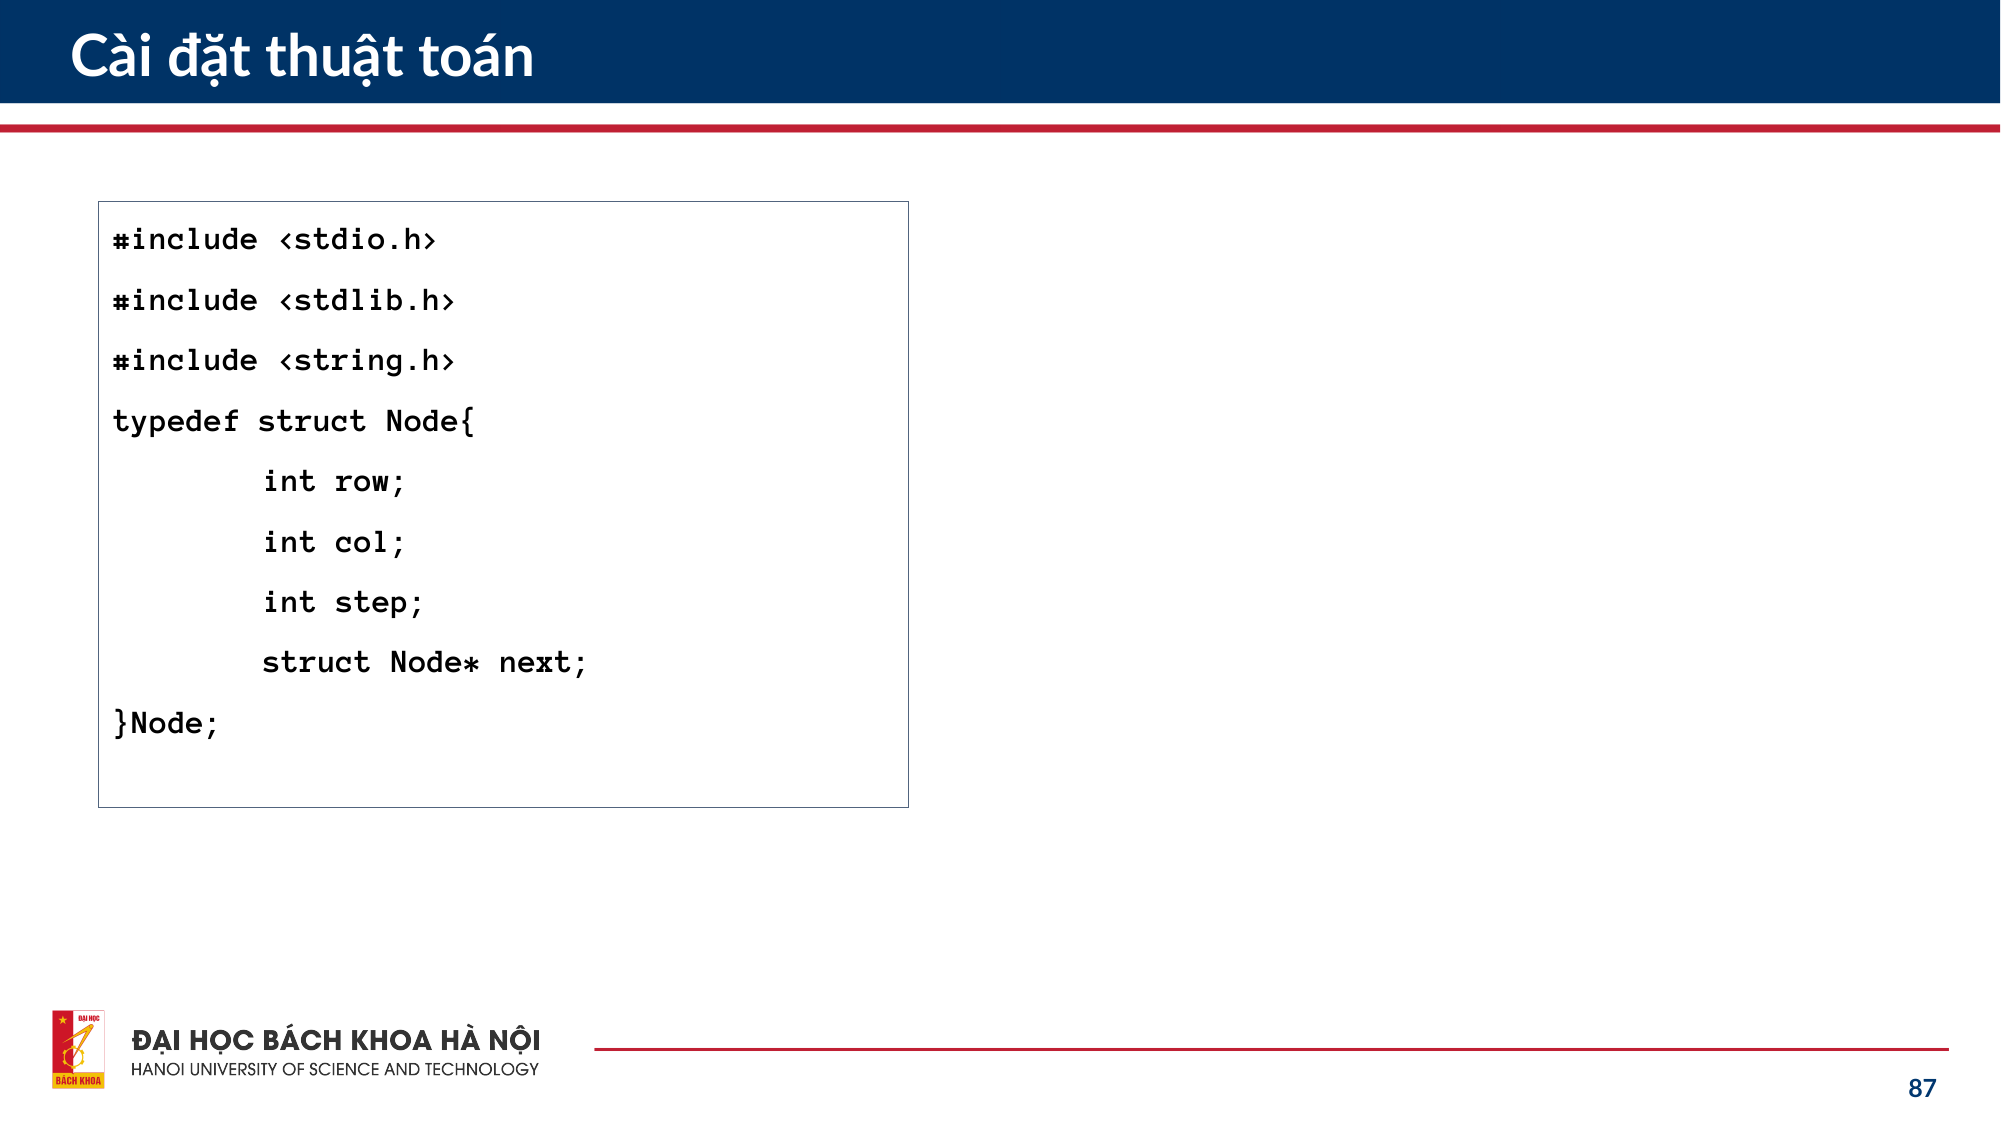

# Cài đặt thuật toán

#include <stdio.h>
#include <stdlib.h>
#include <string.h>
typedef struct Node{
	int row;
	int col;
	int step;
	struct Node* next;
}Node;

87